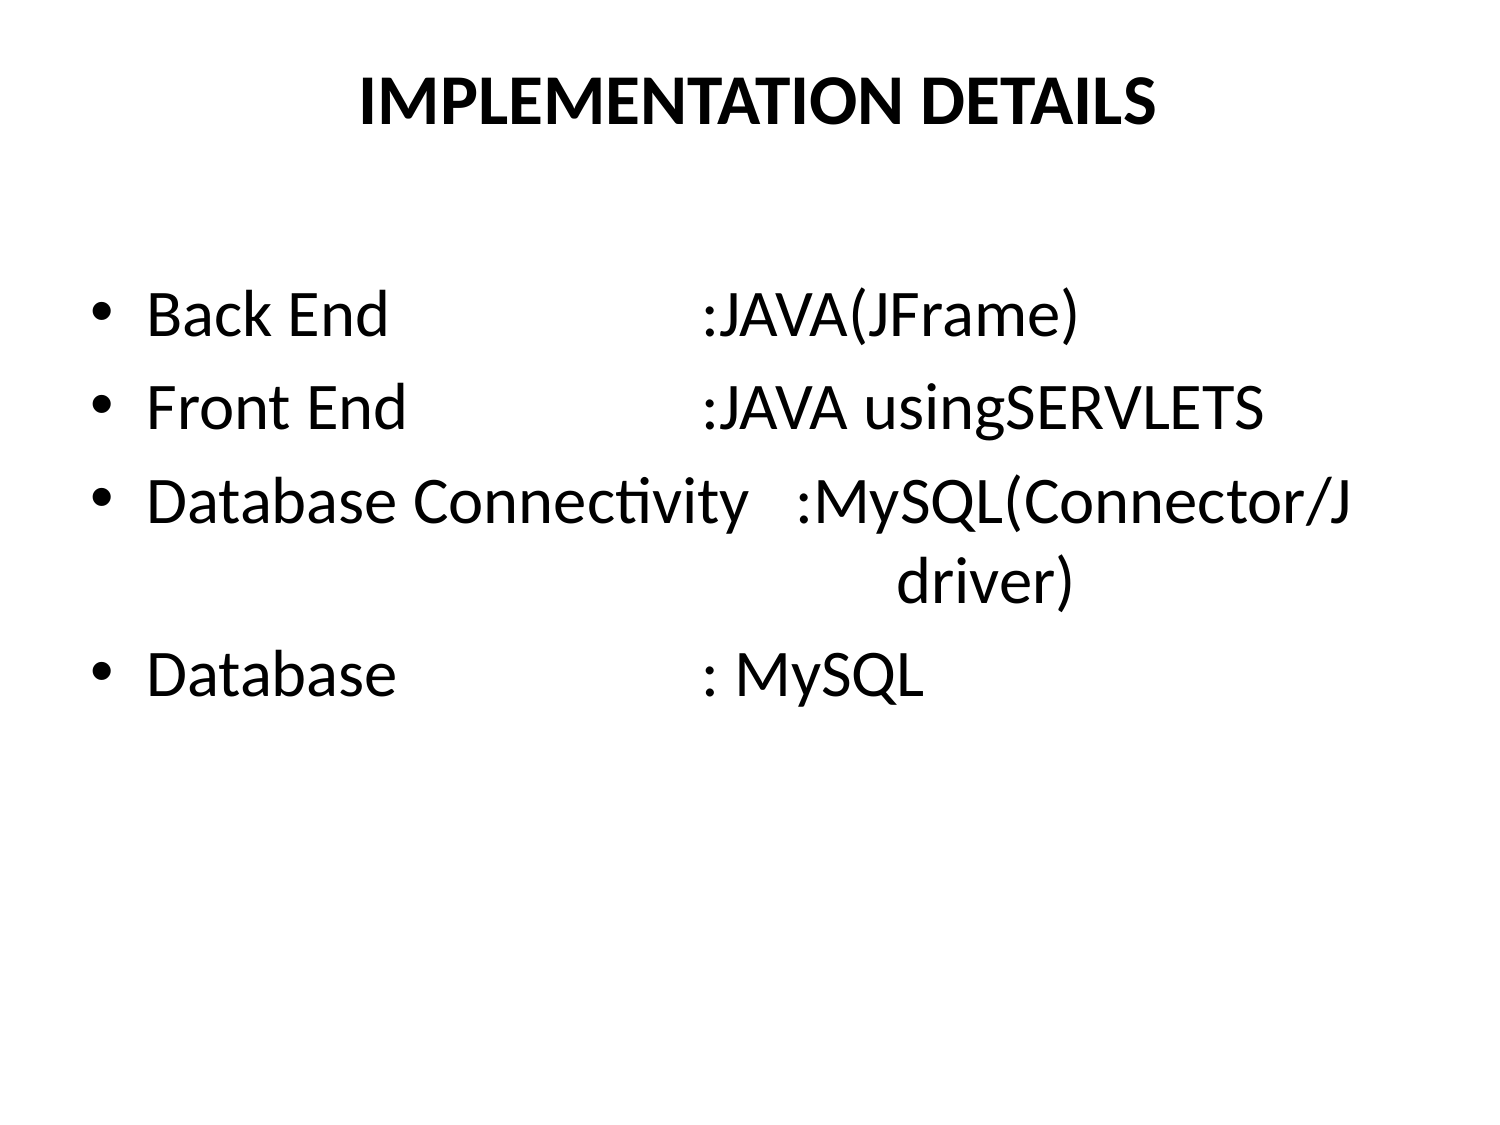

# IMPLEMENTATION DETAILS
Back End  		       :JAVA(JFrame)
Front End 		       :JAVA usingSERVLETS
Database Connectivity   :MySQL(Connector/J 					driver)
Database		       : MySQL